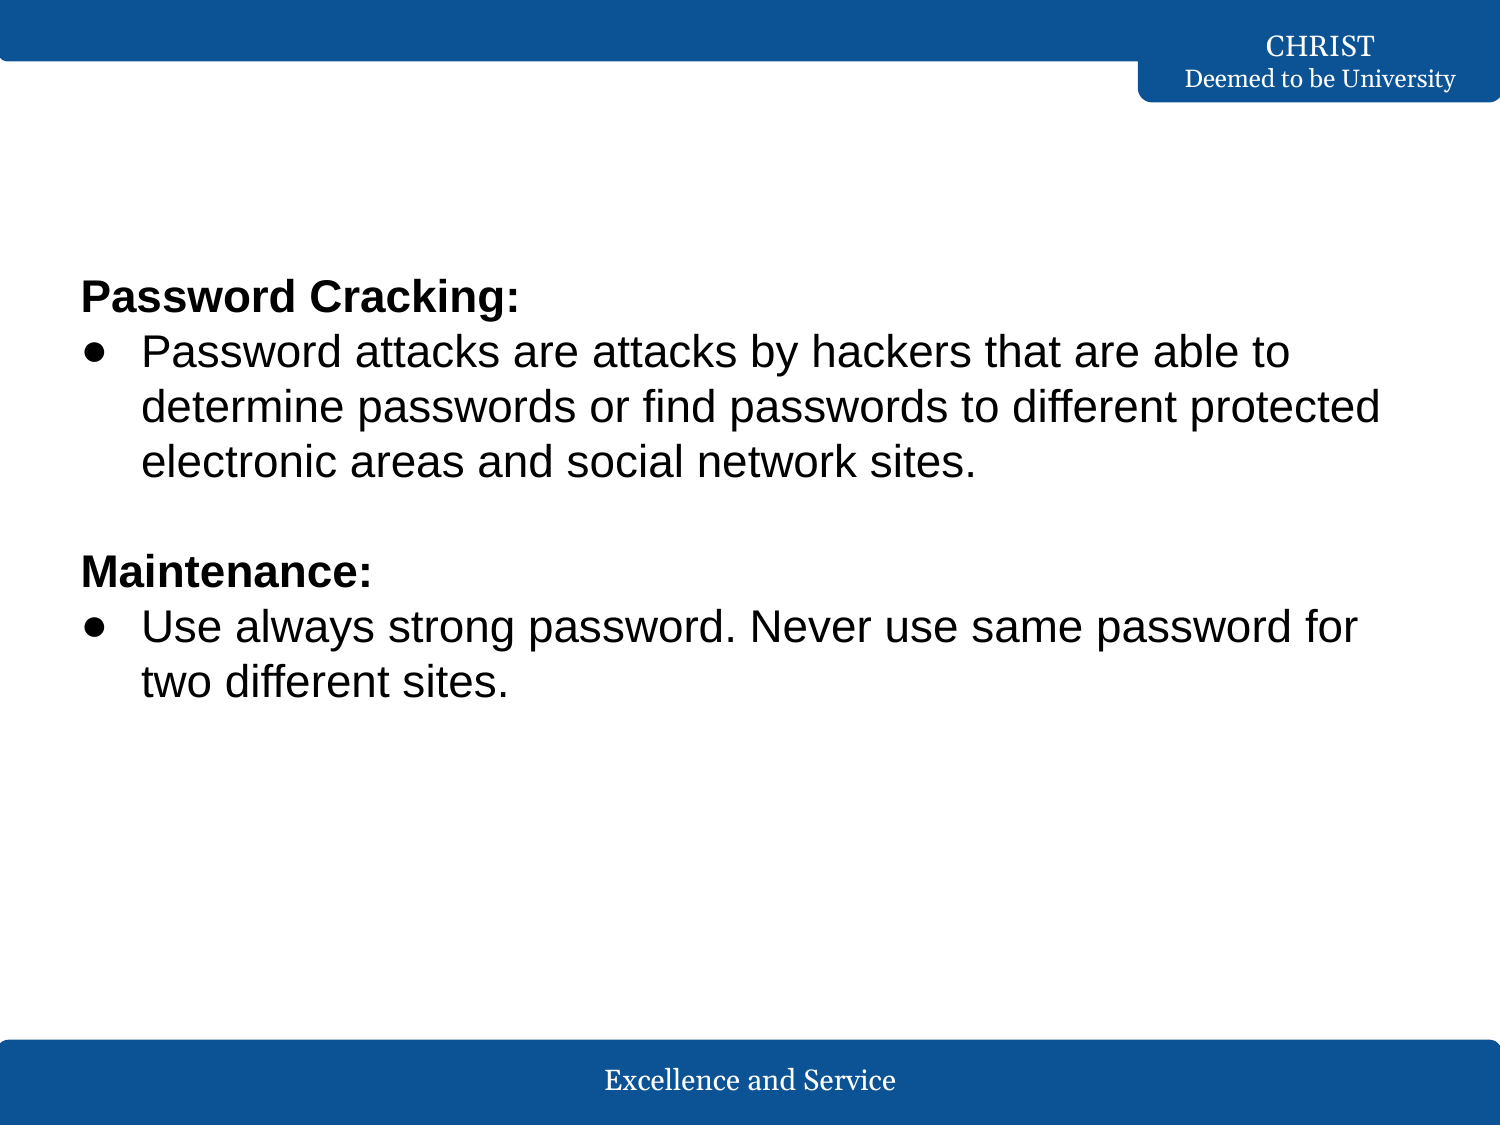

#
Password Cracking:
Password attacks are attacks by hackers that are able to determine passwords or find passwords to different protected electronic areas and social network sites.

Maintenance:
Use always strong password. Never use same password for two different sites.